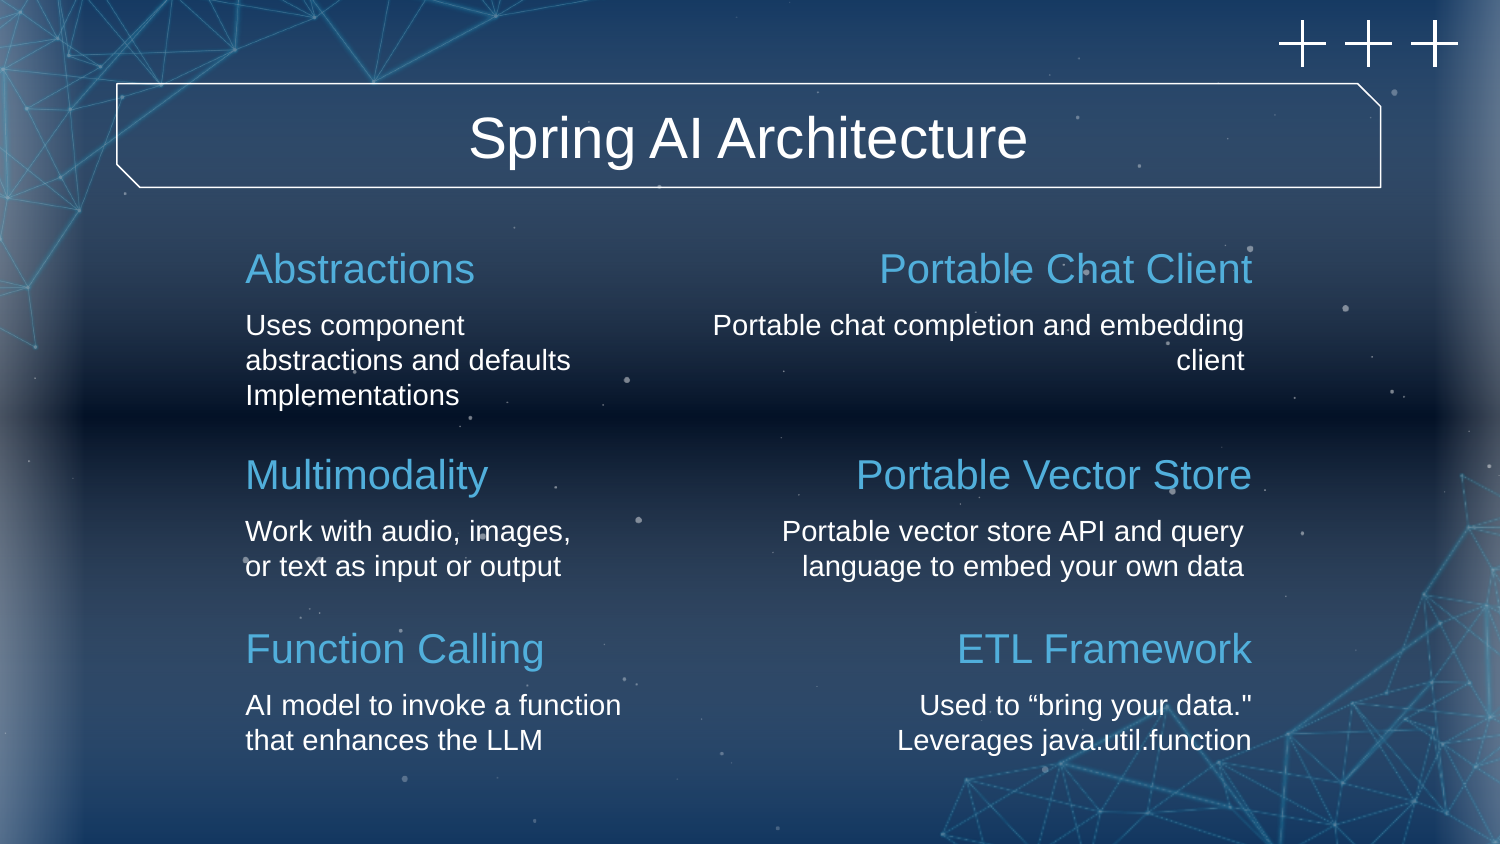

# Spring AI Architecture
Portable Chat Client
Abstractions
Uses component abstractions and defaults Implementations
Portable chat completion and embedding client
Multimodality
Portable Vector Store
Work with audio, images,  or text as input or output
Portable vector store API and query language to embed your own data
ETL Framework
Function Calling
AI model to invoke a function that enhances the LLM
Used to “bring your data." Leverages java.util.function